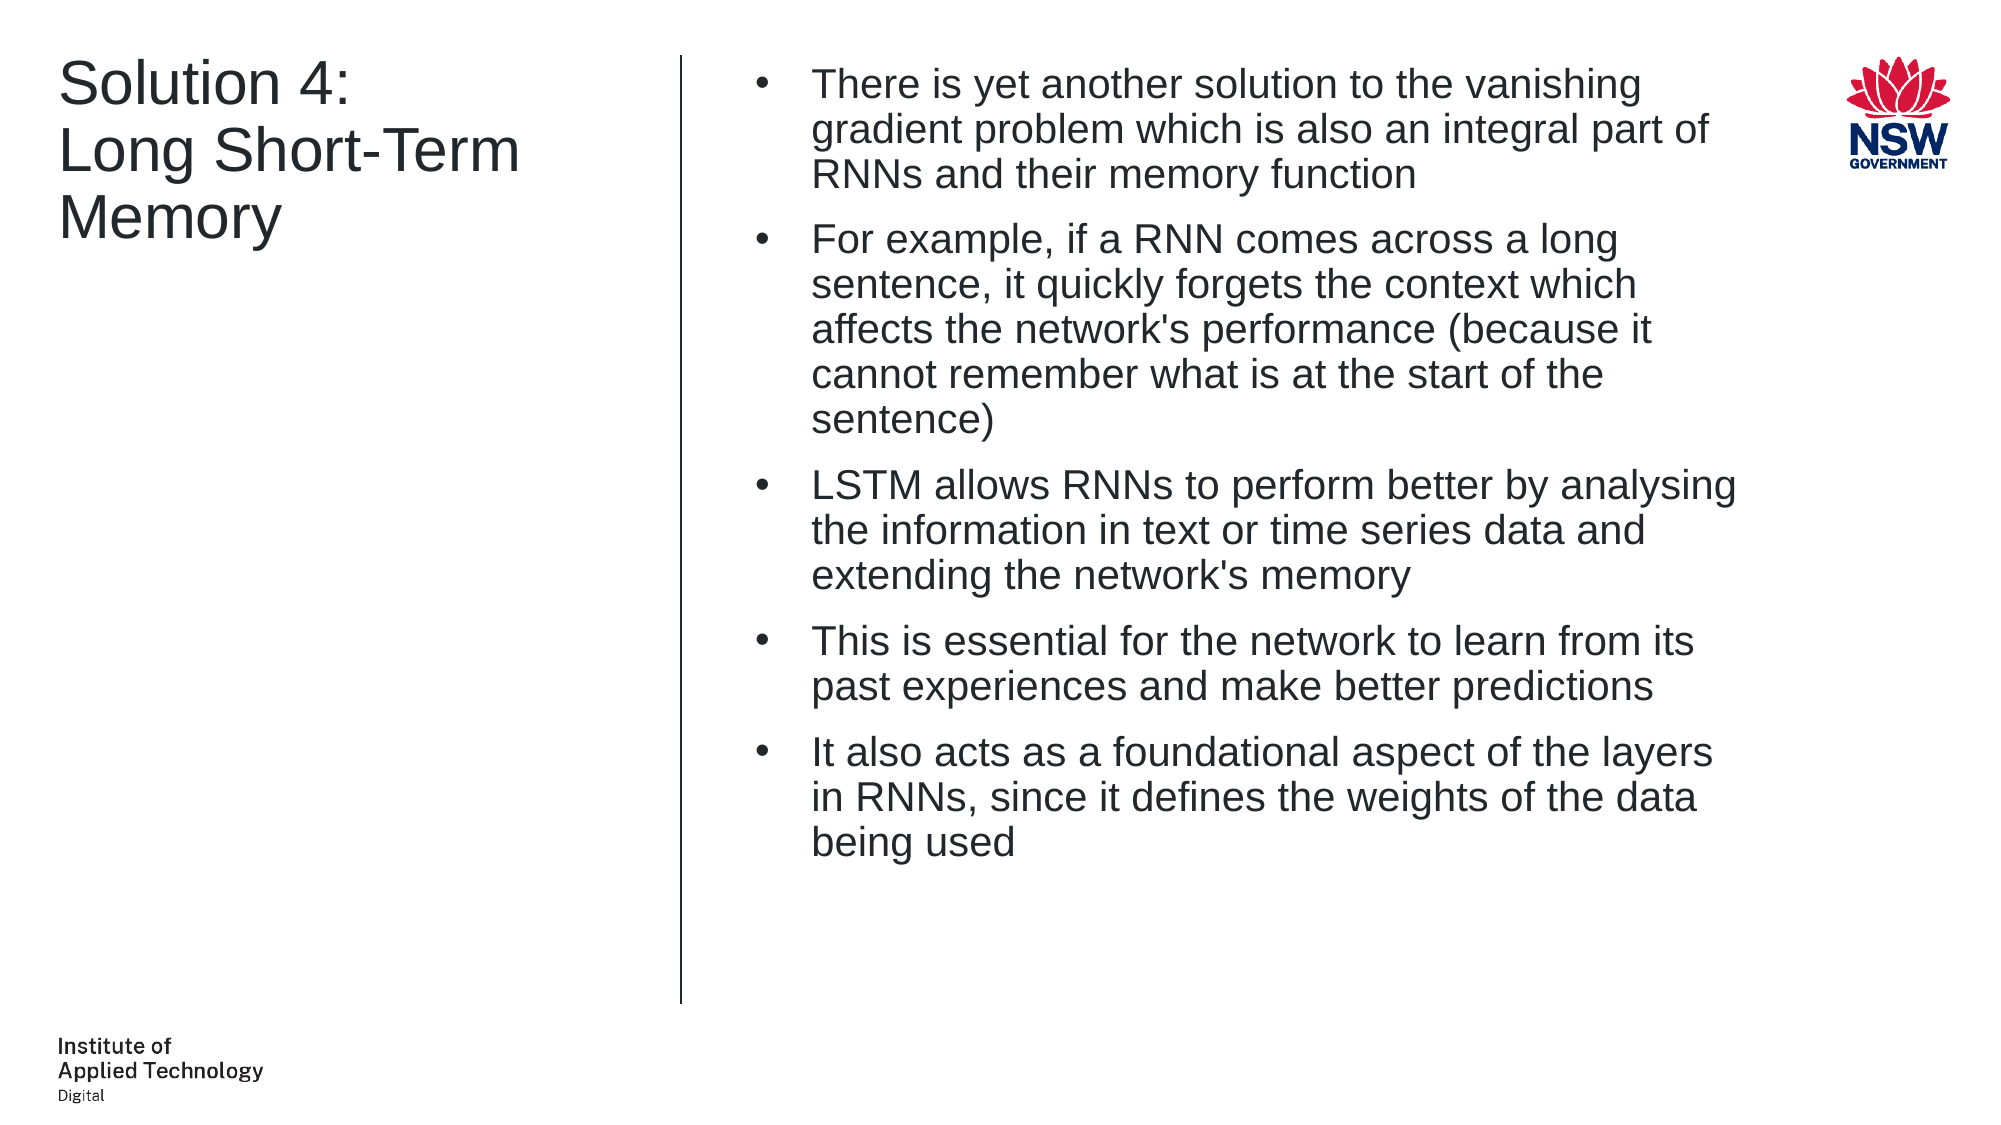

# Solution 4: Long Short-Term Memory
There is yet another solution to the vanishing gradient problem which is also an integral part of RNNs and their memory function
For example, if a RNN comes across a long sentence, it quickly forgets the context which affects the network's performance (because it cannot remember what is at the start of the sentence)
LSTM allows RNNs to perform better by analysing the information in text or time series data and extending the network's memory
This is essential for the network to learn from its past experiences and make better predictions
It also acts as a foundational aspect of the layers in RNNs, since it defines the weights of the data being used